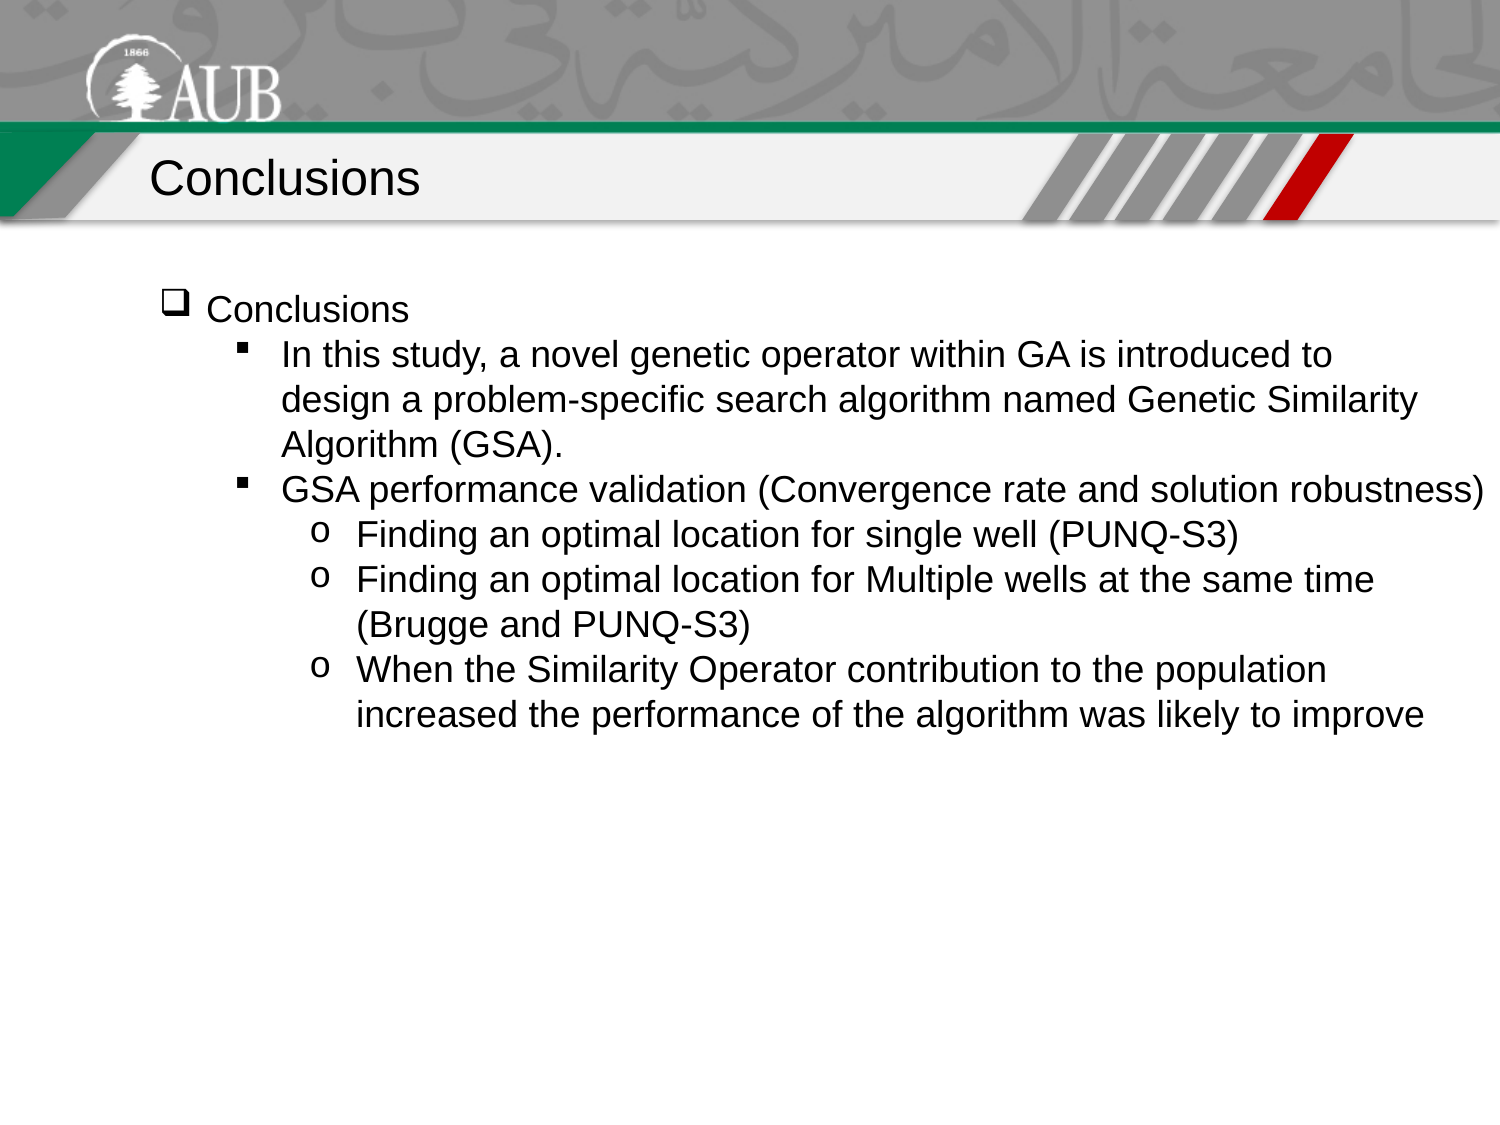

Conclusions
Conclusions
In this study, a novel genetic operator within GA is introduced to
design a problem-specific search algorithm named Genetic Similarity
Algorithm (GSA).
GSA performance validation (Convergence rate and solution robustness)
Finding an optimal location for single well (PUNQ-S3)
Finding an optimal location for Multiple wells at the same time
(Brugge and PUNQ-S3)
When the Similarity Operator contribution to the population
increased the performance of the algorithm was likely to improve